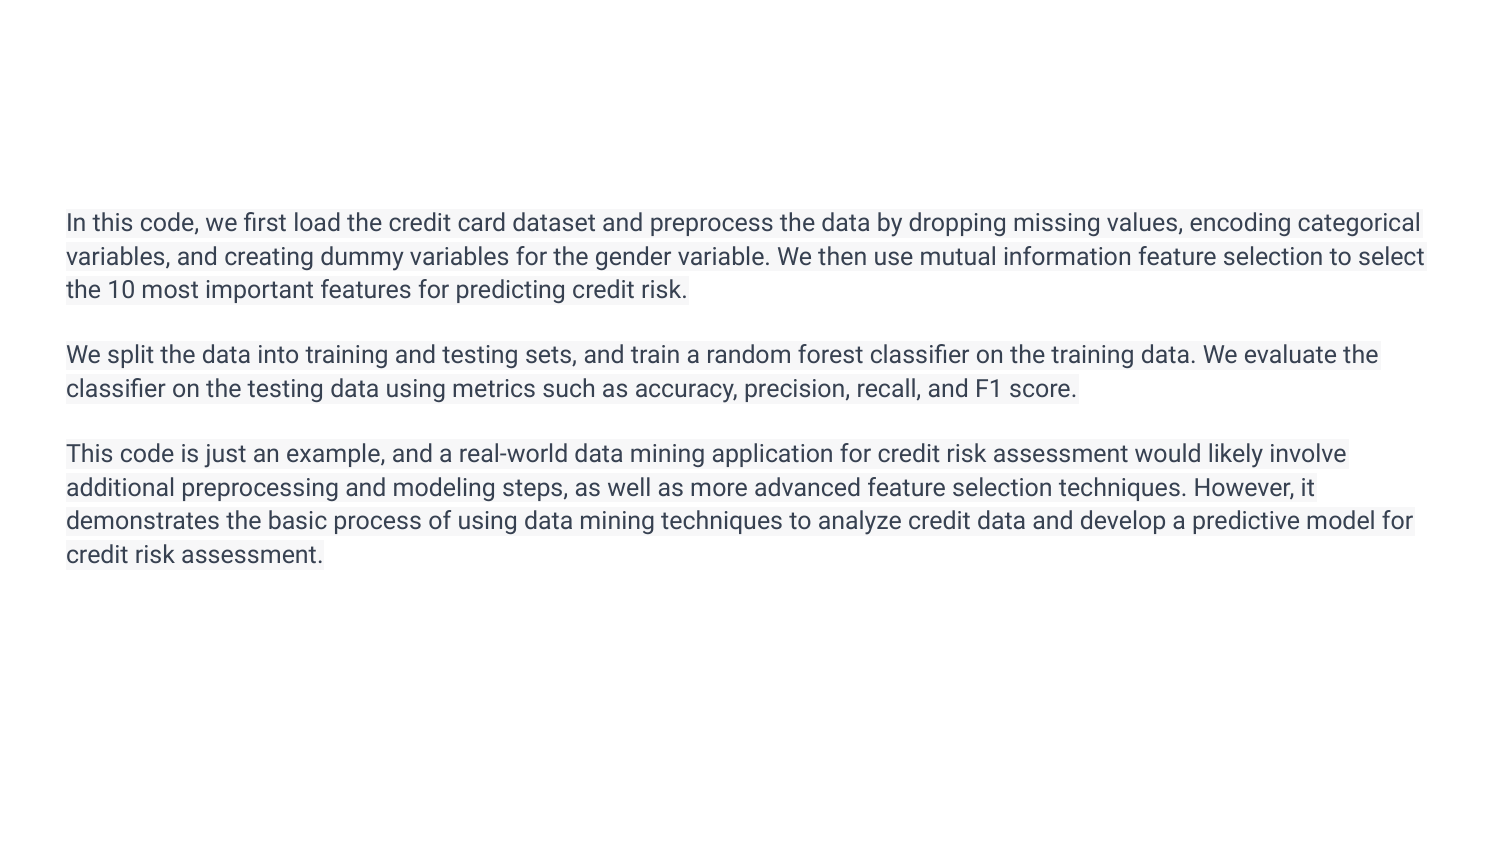

In this code, we first load the credit card dataset and preprocess the data by dropping missing values, encoding categorical variables, and creating dummy variables for the gender variable. We then use mutual information feature selection to select the 10 most important features for predicting credit risk.
We split the data into training and testing sets, and train a random forest classifier on the training data. We evaluate the classifier on the testing data using metrics such as accuracy, precision, recall, and F1 score.
This code is just an example, and a real-world data mining application for credit risk assessment would likely involve additional preprocessing and modeling steps, as well as more advanced feature selection techniques. However, it demonstrates the basic process of using data mining techniques to analyze credit data and develop a predictive model for credit risk assessment.